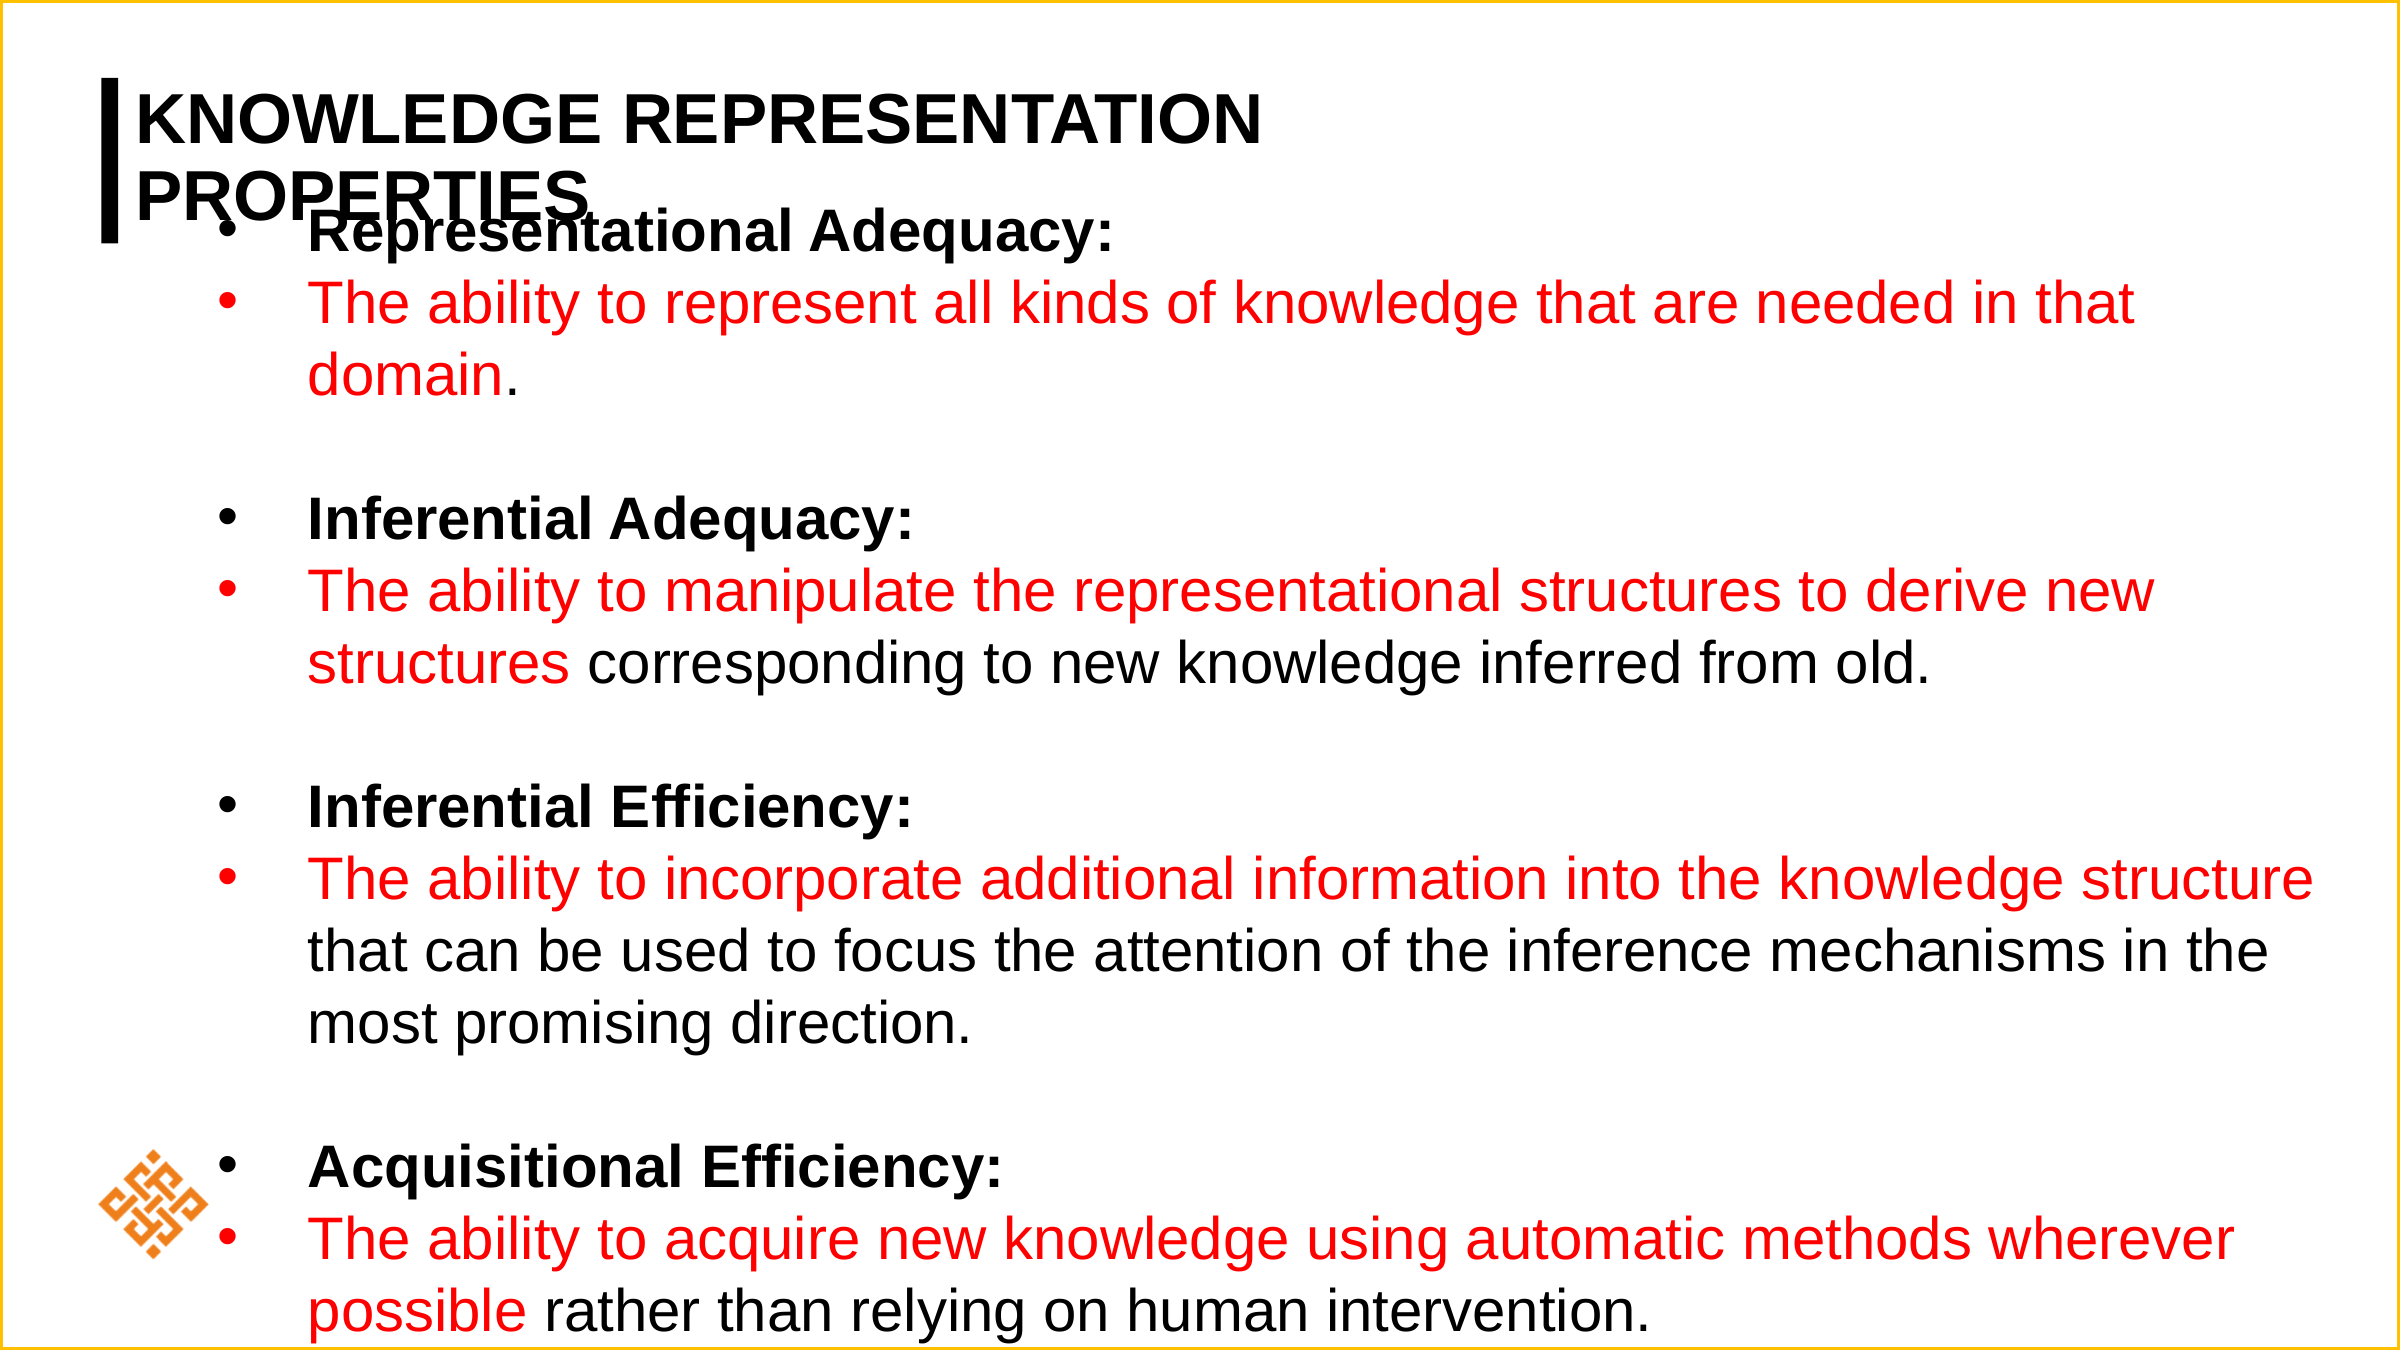

# Knowledge Representation properties
Representational Adequacy:
The ability to represent all kinds of knowledge that are needed in that domain.

Inferential Adequacy:
The ability to manipulate the representational structures to derive new structures corresponding to new knowledge inferred from old.

Inferential Efficiency:
The ability to incorporate additional information into the knowledge structure that can be used to focus the attention of the inference mechanisms in the most promising direction.

Acquisitional Efficiency:
The ability to acquire new knowledge using automatic methods wherever possible rather than relying on human intervention.